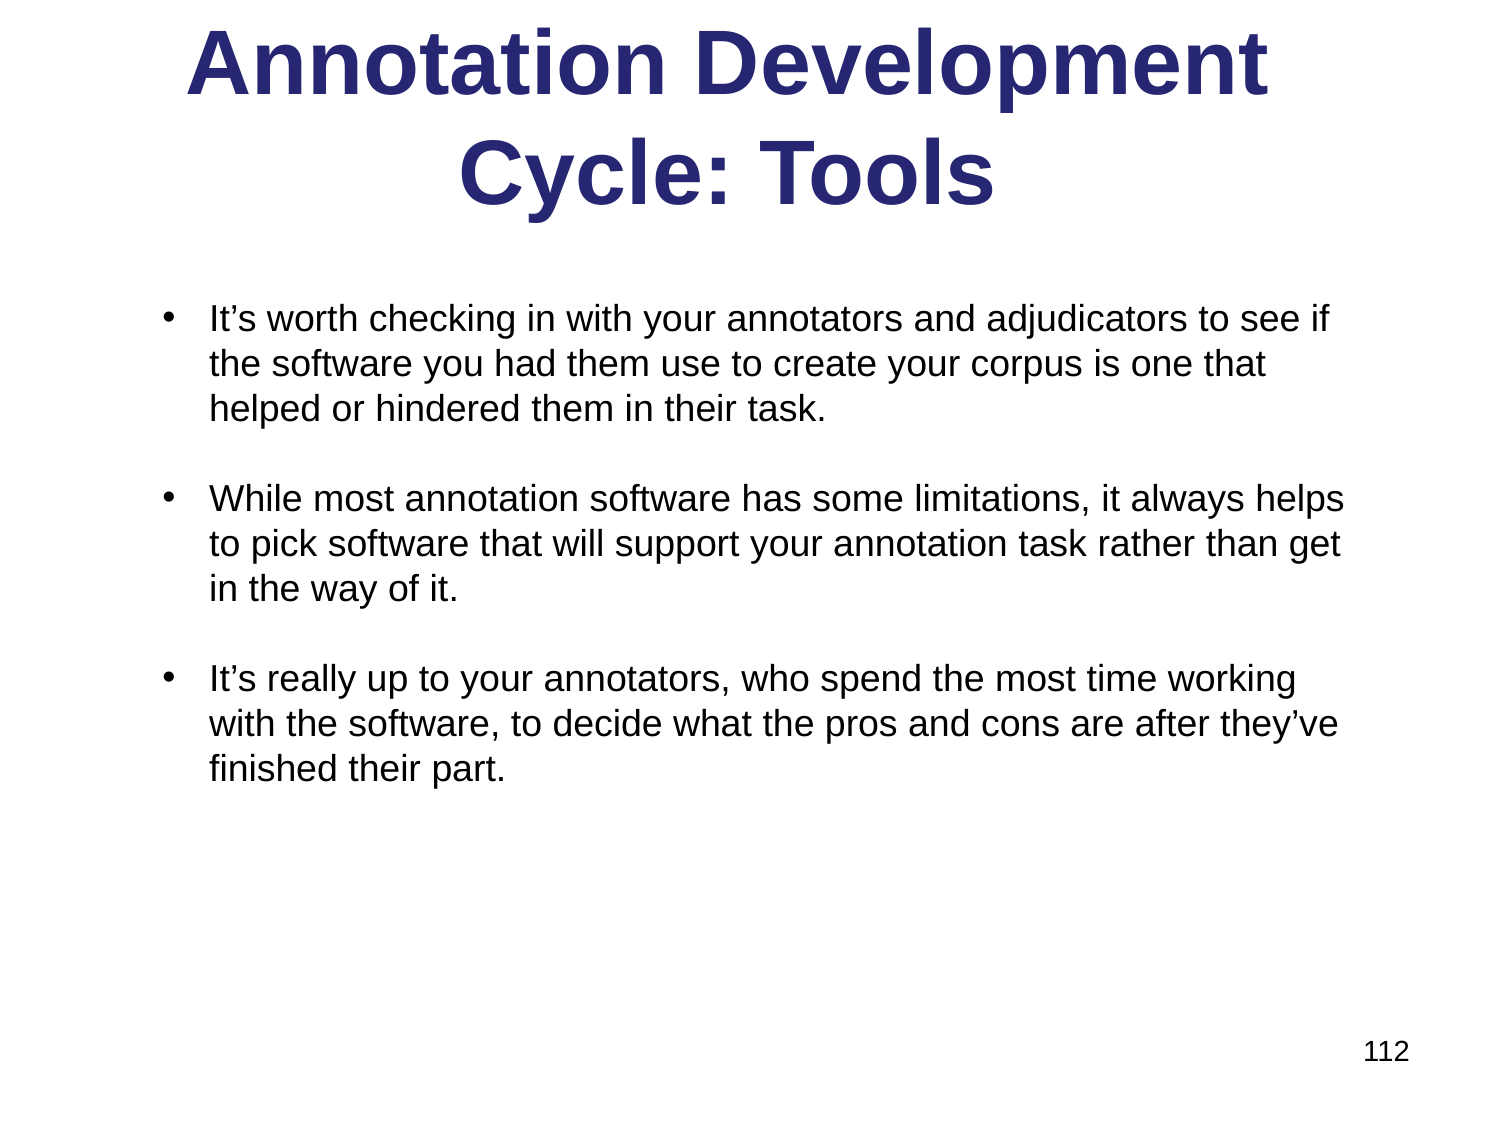

# Annotation Development Cycle: Tools

It’s worth checking in with your annotators and adjudicators to see if the software you had them use to create your corpus is one that helped or hindered them in their task.

While most annotation software has some limitations, it always helps to pick soft­ware that will support your annotation task rather than get in the way of it.

It’s really up to your annotators, who spend the most time working with the software, to decide what the pros and cons are after they’ve finished their part.

112